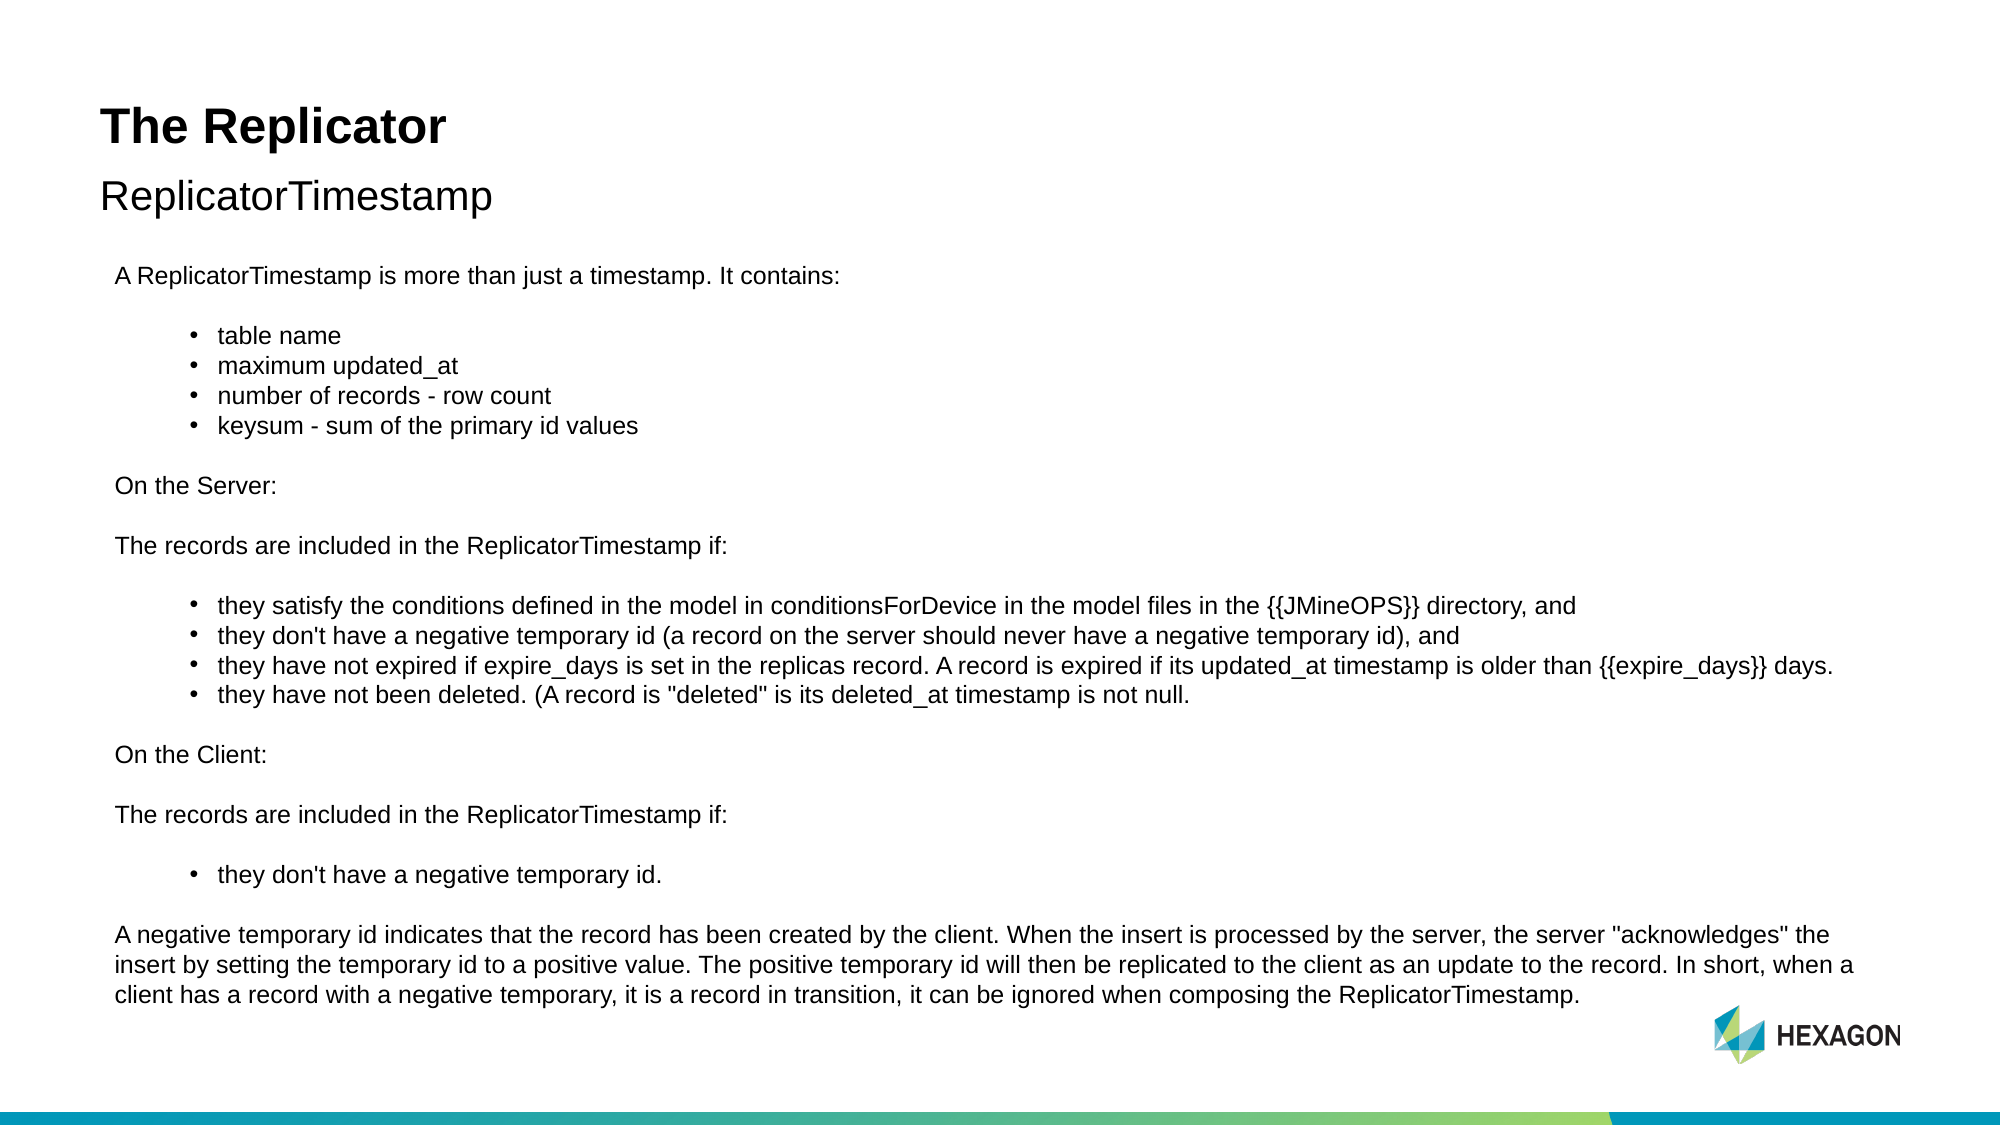

# The Replicator
ReplicatorTimestamp
A ReplicatorTimestamp is more than just a timestamp. It contains:

table name
maximum updated_at
number of records - row count
keysum - sum of the primary id values

On the Server:

The records are included in the ReplicatorTimestamp if:

they satisfy the conditions defined in the model in conditionsForDevice in the model files in the {{JMineOPS}} directory, and
they don't have a negative temporary id (a record on the server should never have a negative temporary id), and
they have not expired if expire_days is set in the replicas record. A record is expired if its updated_at timestamp is older than {{expire_days}} days.
they have not been deleted. (A record is "deleted" is its deleted_at timestamp is not null.

On the Client:

The records are included in the ReplicatorTimestamp if:

they don't have a negative temporary id.

A negative temporary id indicates that the record has been created by the client. When the insert is processed by the server, the server "acknowledges" the insert by setting the temporary id to a positive value. The positive temporary id will then be replicated to the client as an update to the record. In short, when a client has a record with a negative temporary, it is a record in transition, it can be ignored when composing the ReplicatorTimestamp.